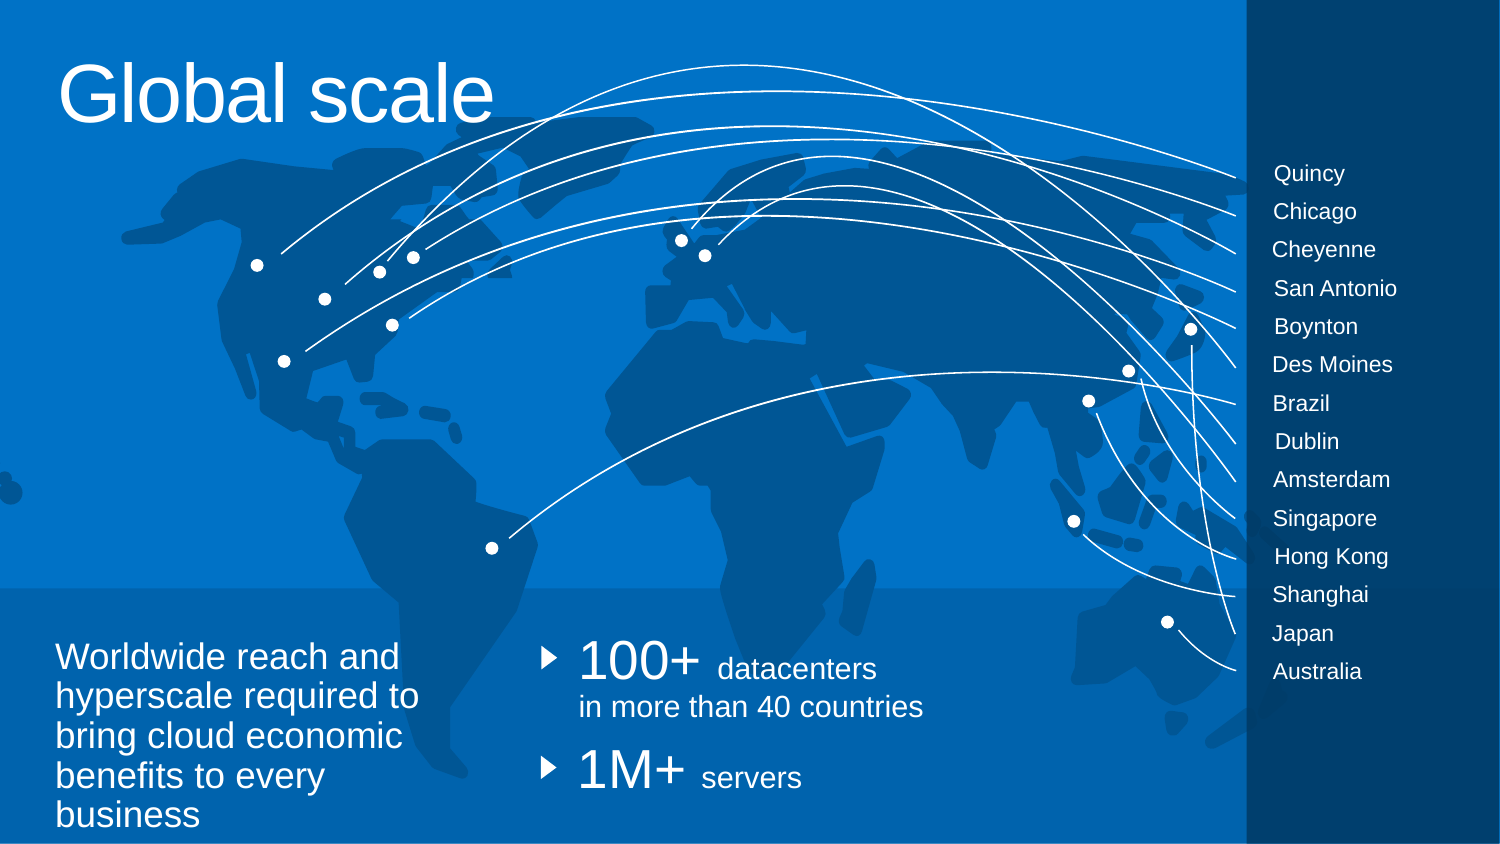

# Global scale

Quincy

Chicago

Cheyenne

San Antonio

Boynton

Des Moines

Brazil

Dublin
Amsterdam
Singapore

Hong Kong
Shanghai

100+ datacenters
in more than 40 countries

Worldwide reach and hyperscale required to bring cloud economic benefits to every business
Japan

Australia
1M+ servers